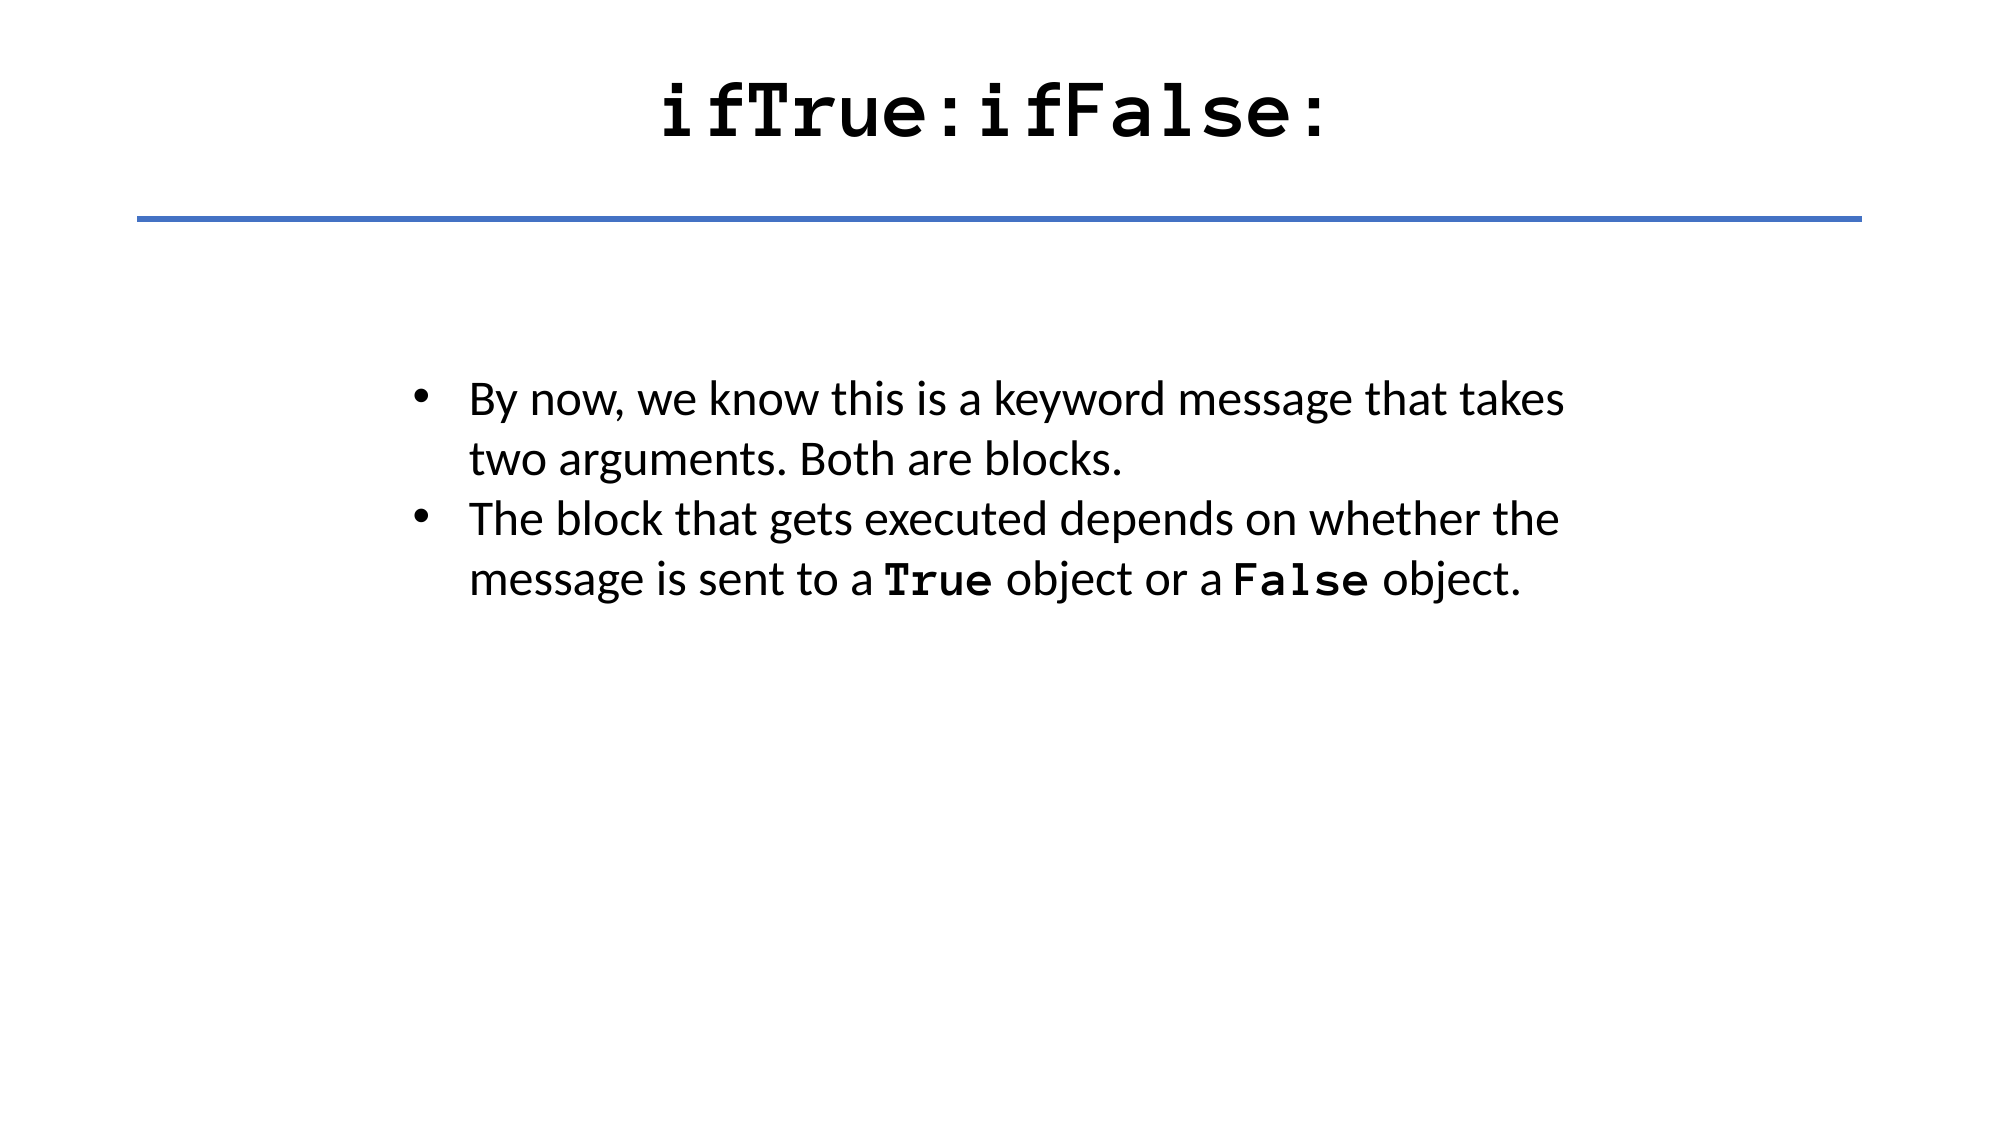

ifTrue:ifFalse:
By now, we know this is a keyword message that takes two arguments. Both are blocks.
The block that gets executed depends on whether the message is sent to a True object or a False object.